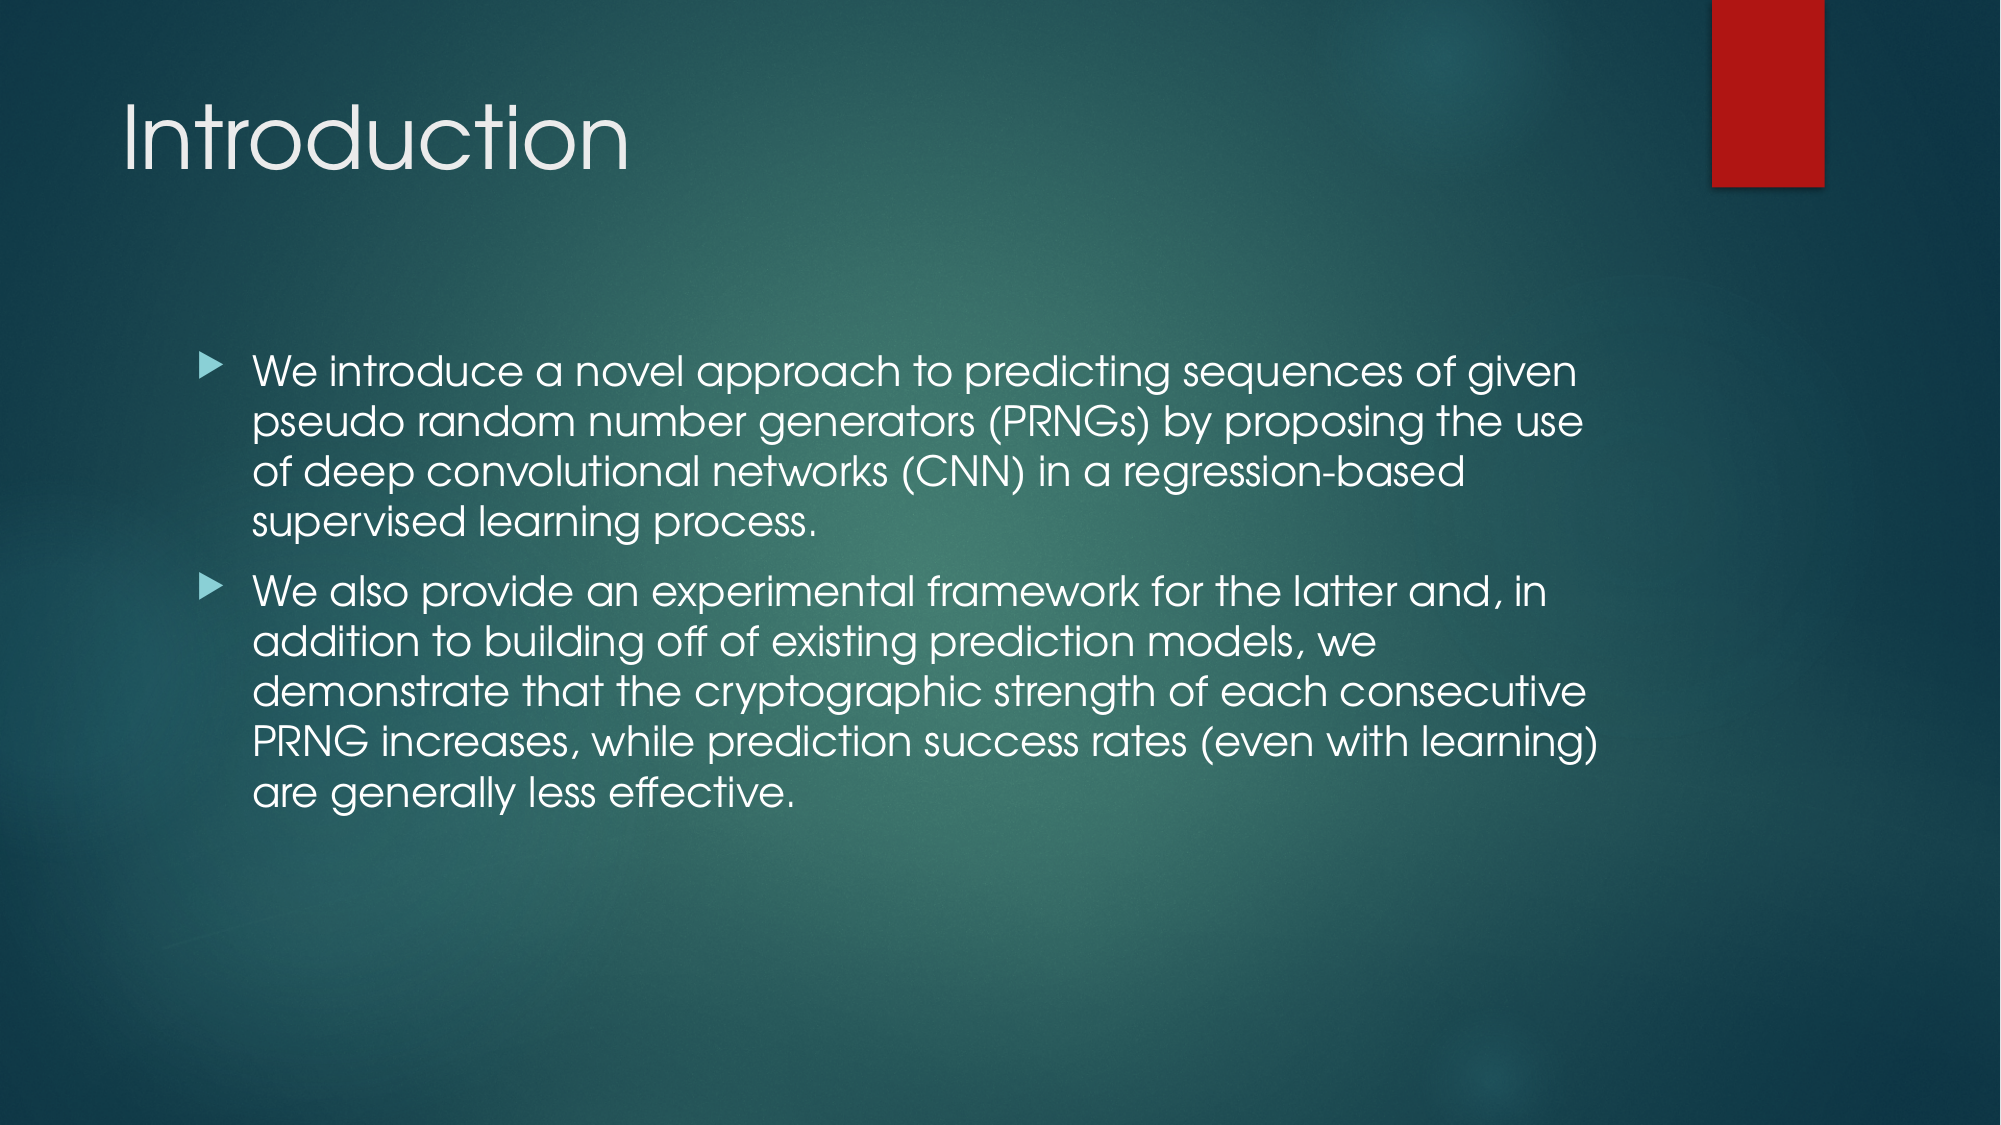

# Introduction
We introduce a novel approach to predicting sequences of given pseudo random number generators (PRNGs) by proposing the use of deep convolutional networks (CNN) in a regression-based supervised learning process.
We also provide an experimental framework for the latter and, in addition to building off of existing prediction models, we demonstrate that the cryptographic strength of each consecutive PRNG increases, while prediction success rates (even with learning) are generally less effective.